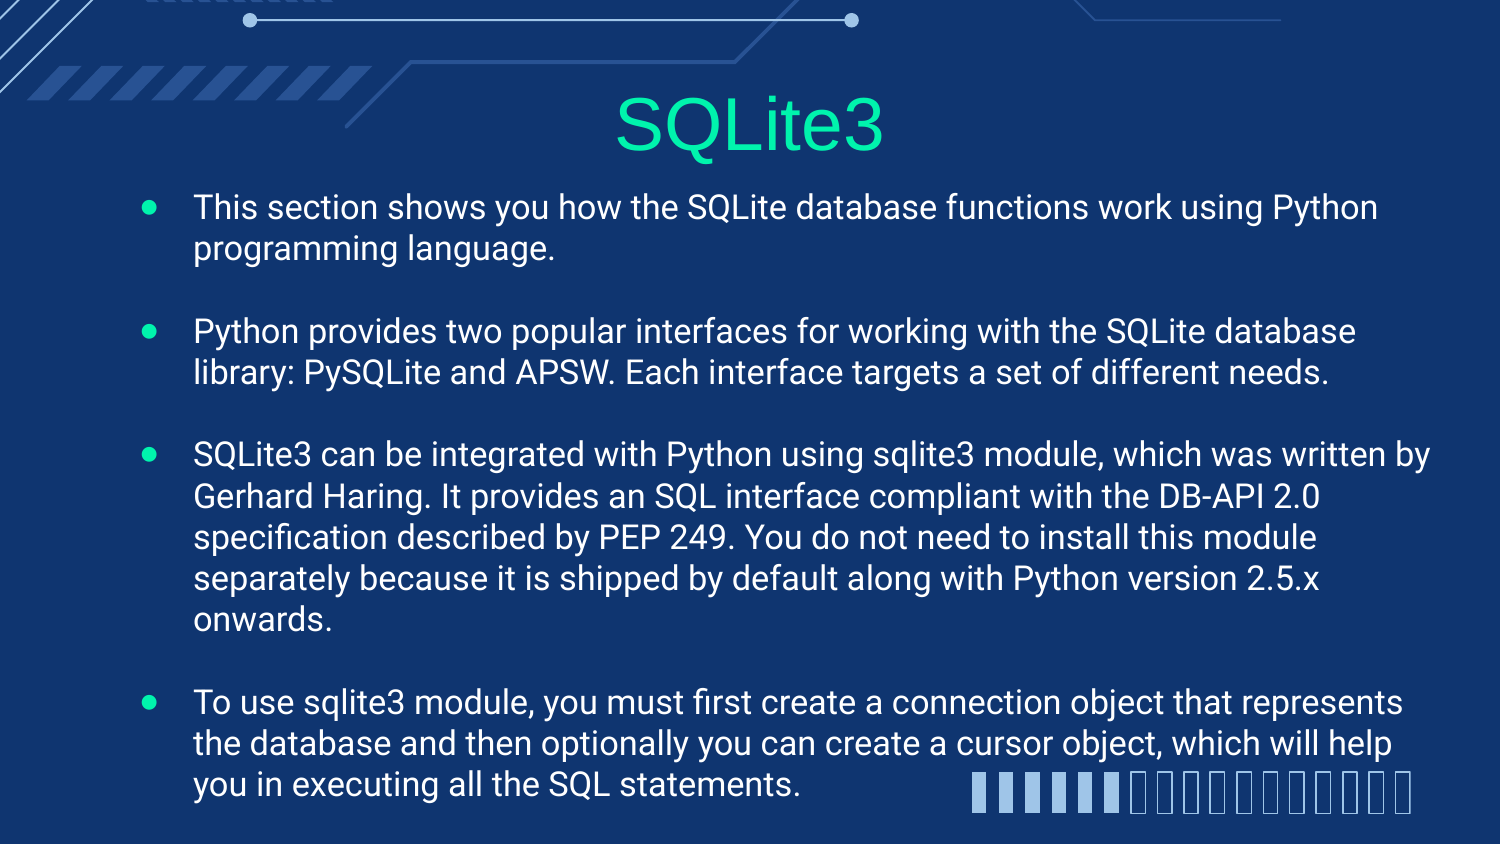

# SQLite3
This section shows you how the SQLite database functions work using Python programming language.

Python provides two popular interfaces for working with the SQLite database library: PySQLite and APSW. Each interface targets a set of different needs.

SQLite3 can be integrated with Python using sqlite3 module, which was written by Gerhard Haring. It provides an SQL interface compliant with the DB-API 2.0 specification described by PEP 249. You do not need to install this module separately because it is shipped by default along with Python version 2.5.x onwards.

To use sqlite3 module, you must first create a connection object that represents the database and then optionally you can create a cursor object, which will help you in executing all the SQL statements.